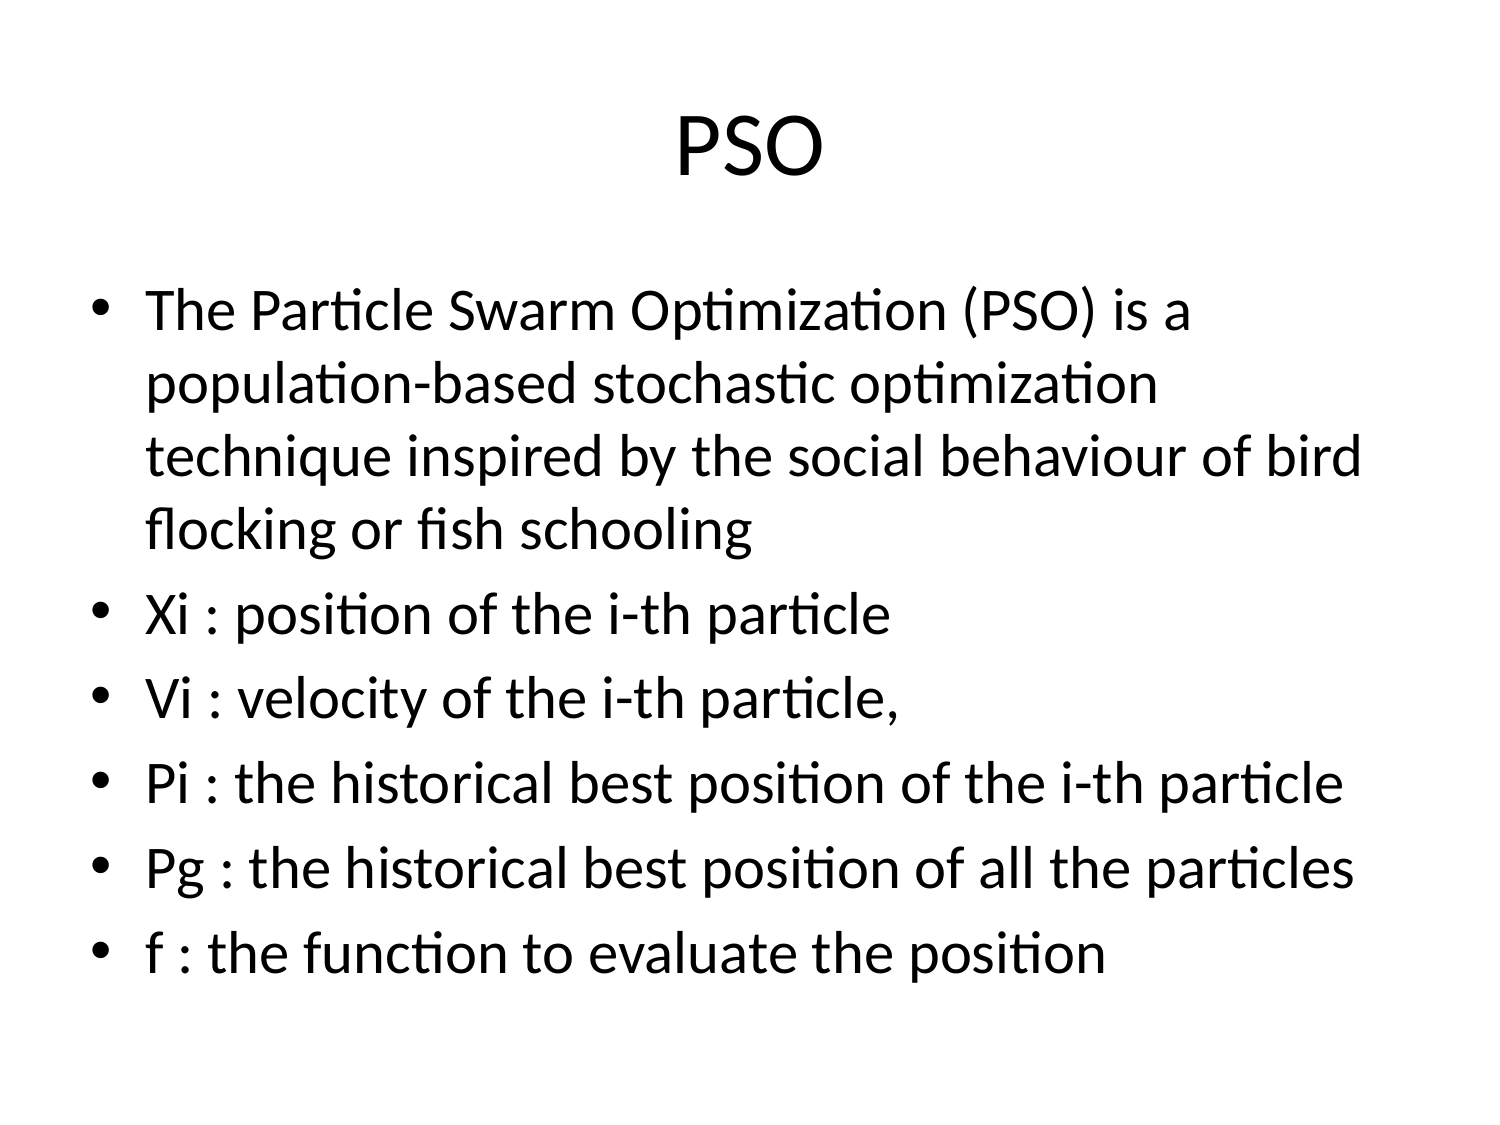

# PSO
The Particle Swarm Optimization (PSO) is a population-based stochastic optimization technique inspired by the social behaviour of bird flocking or fish schooling
Xi : position of the i-th particle
Vi : velocity of the i-th particle,
Pi : the historical best position of the i-th particle
Pg : the historical best position of all the particles
f : the function to evaluate the position